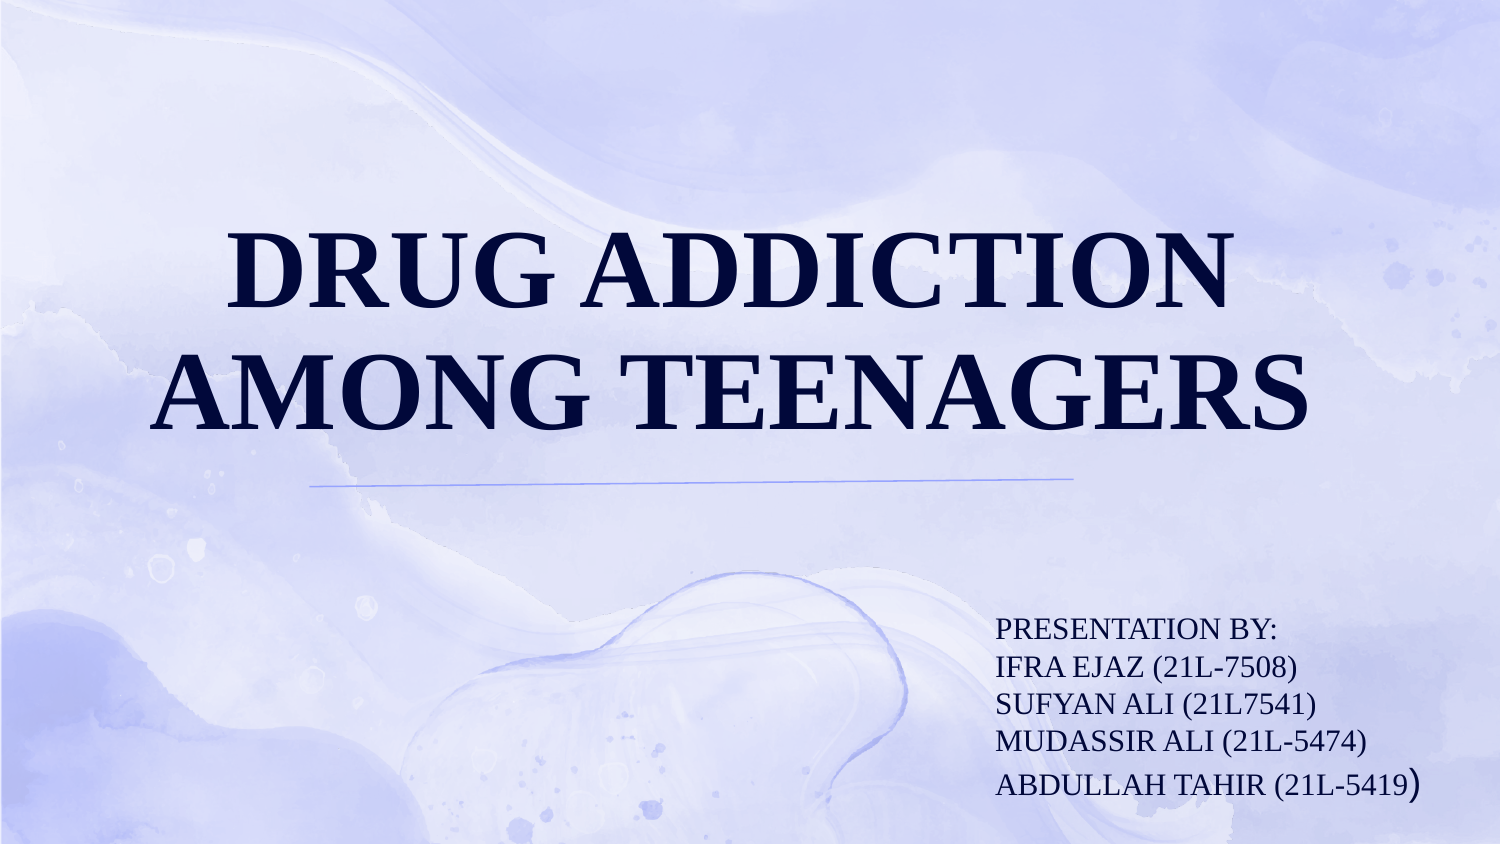

# DRUG ADDICTION AMONG TEENAGERS
PRESENTATION BY:
IFRA EJAZ (21L-7508)
SUFYAN ALI (21L7541)
MUDASSIR ALI (21L-5474)
ABDULLAH TAHIR (21L-5419)